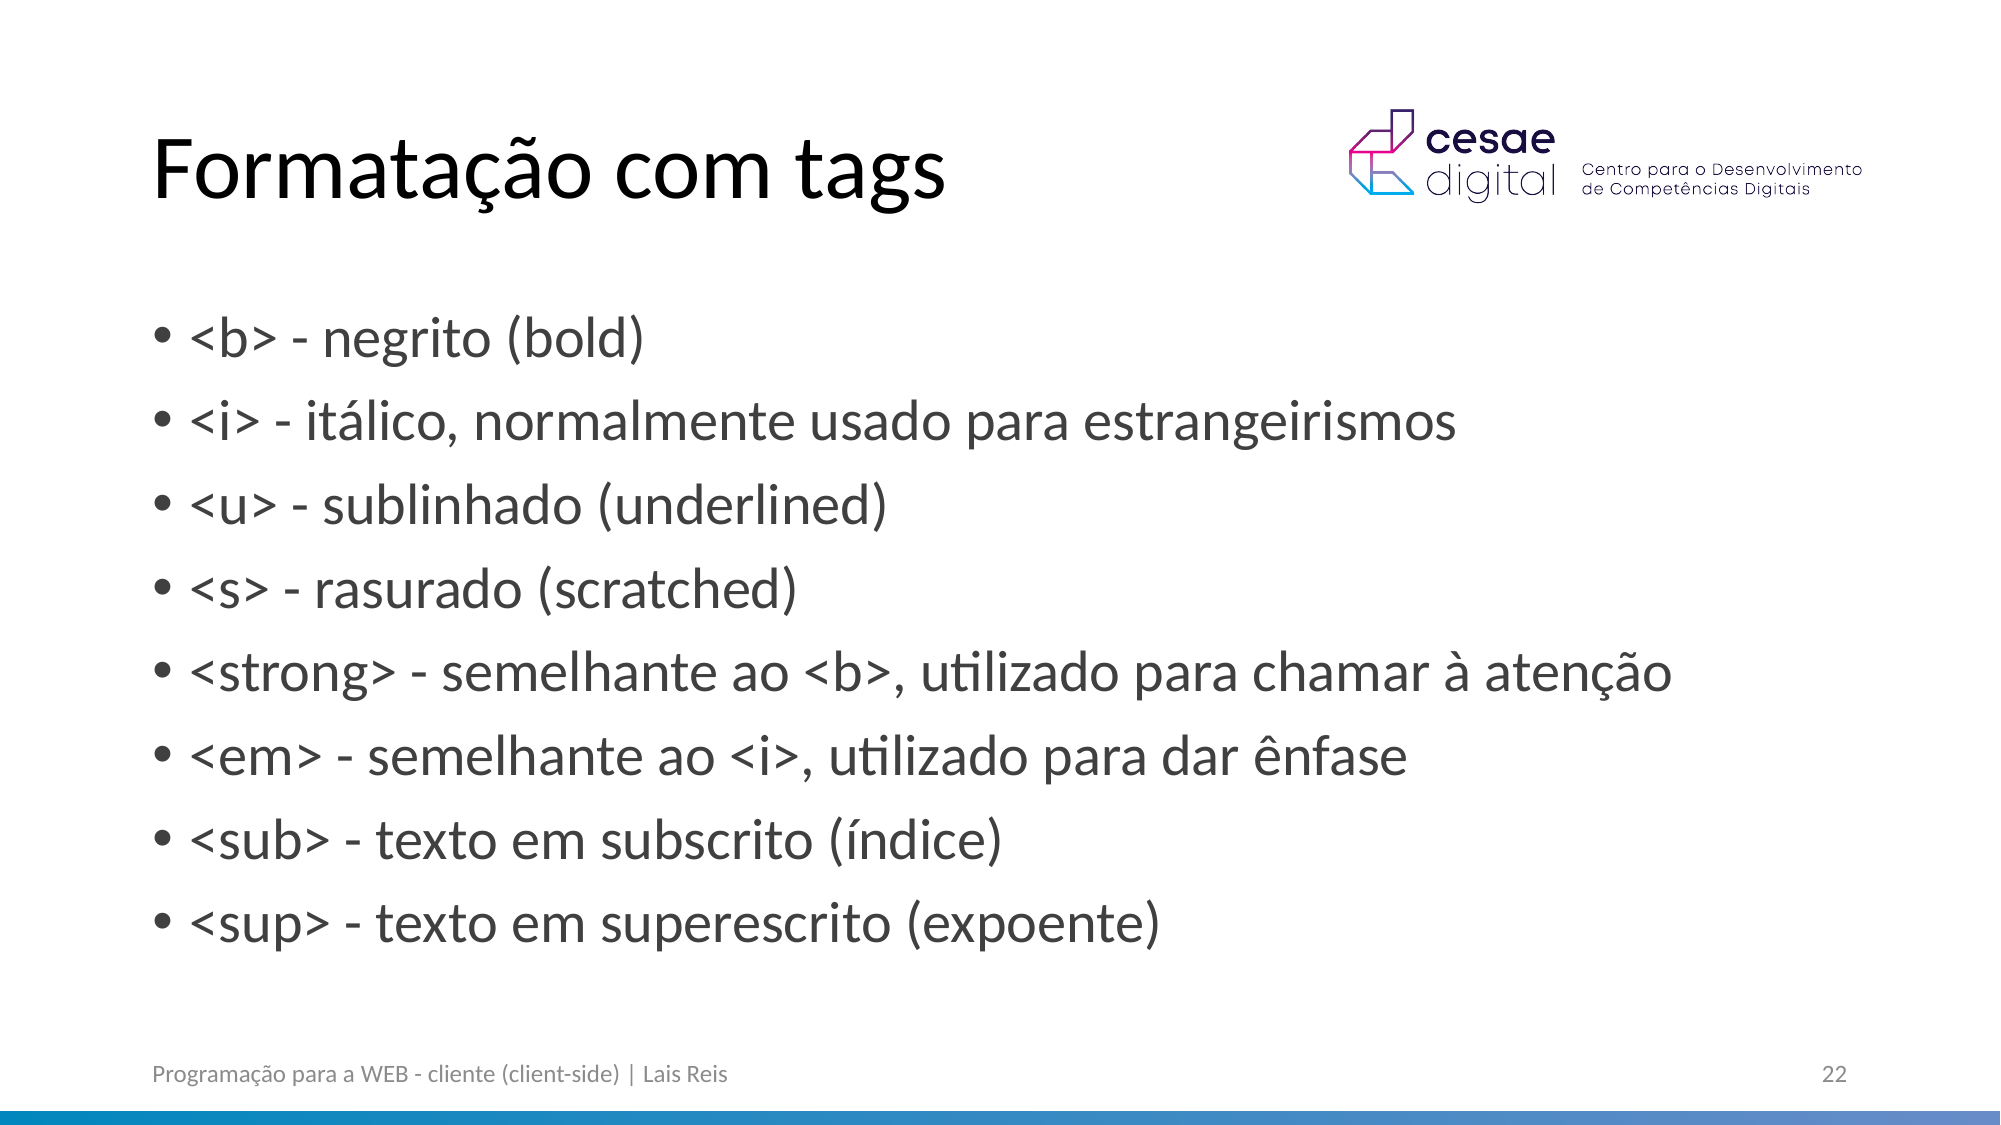

# Formatação com tags
<b> - negrito (bold)
<i> - itálico, normalmente usado para estrangeirismos
<u> - sublinhado (underlined)
<s> - rasurado (scratched)
<strong> - semelhante ao <b>, utilizado para chamar à atenção
<em> - semelhante ao <i>, utilizado para dar ênfase
<sub> - texto em subscrito (índice)
<sup> - texto em superescrito (expoente)

Programação para a WEB - cliente (client-side) | Lais Reis
22